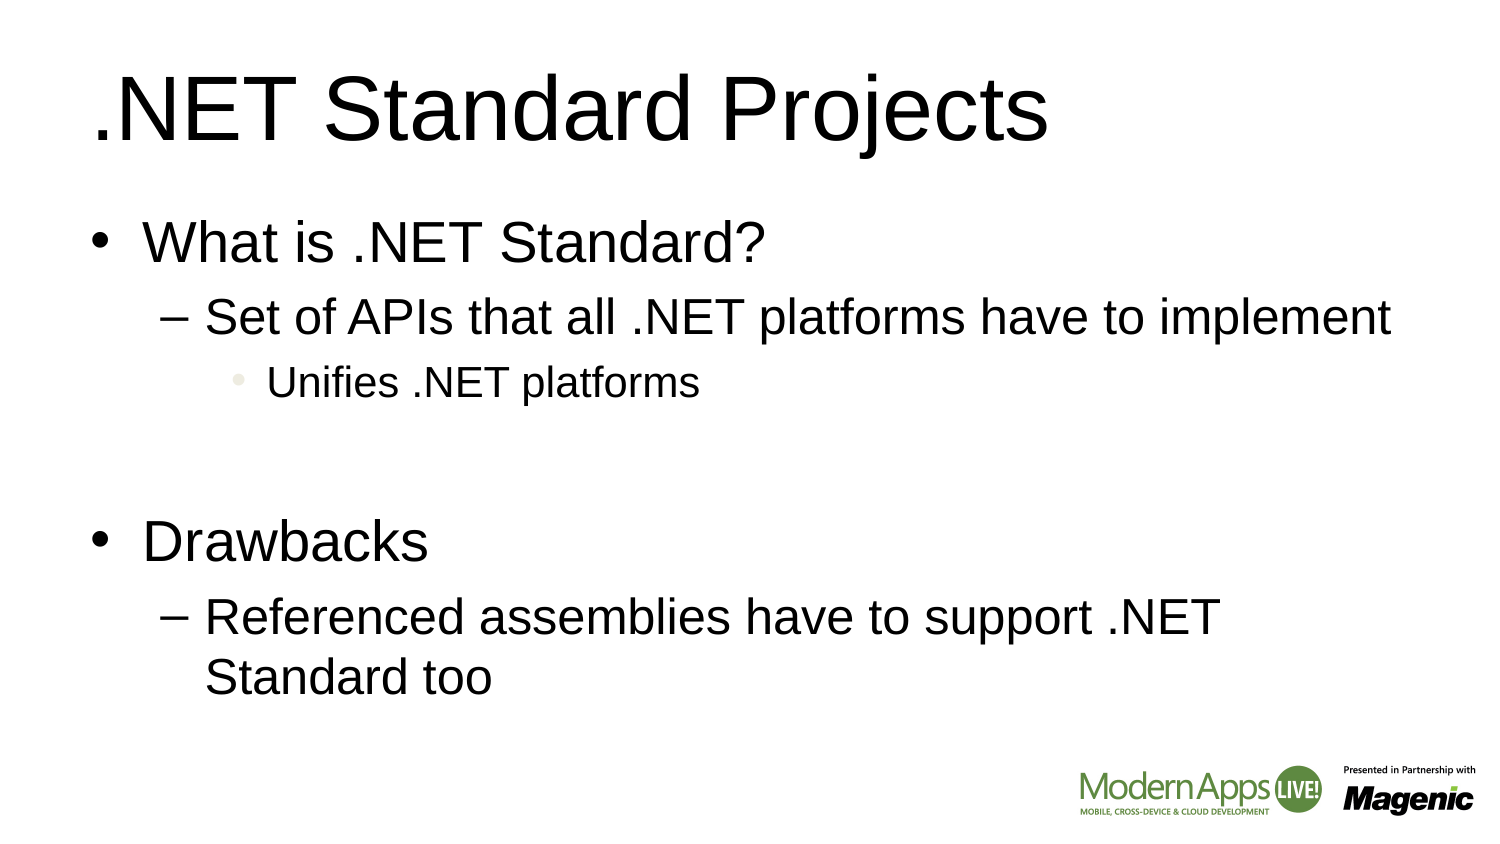

# .NET Standard Projects
What is .NET Standard?
Set of APIs that all .NET platforms have to implement
Unifies .NET platforms

Drawbacks
Referenced assemblies have to support .NET Standard too